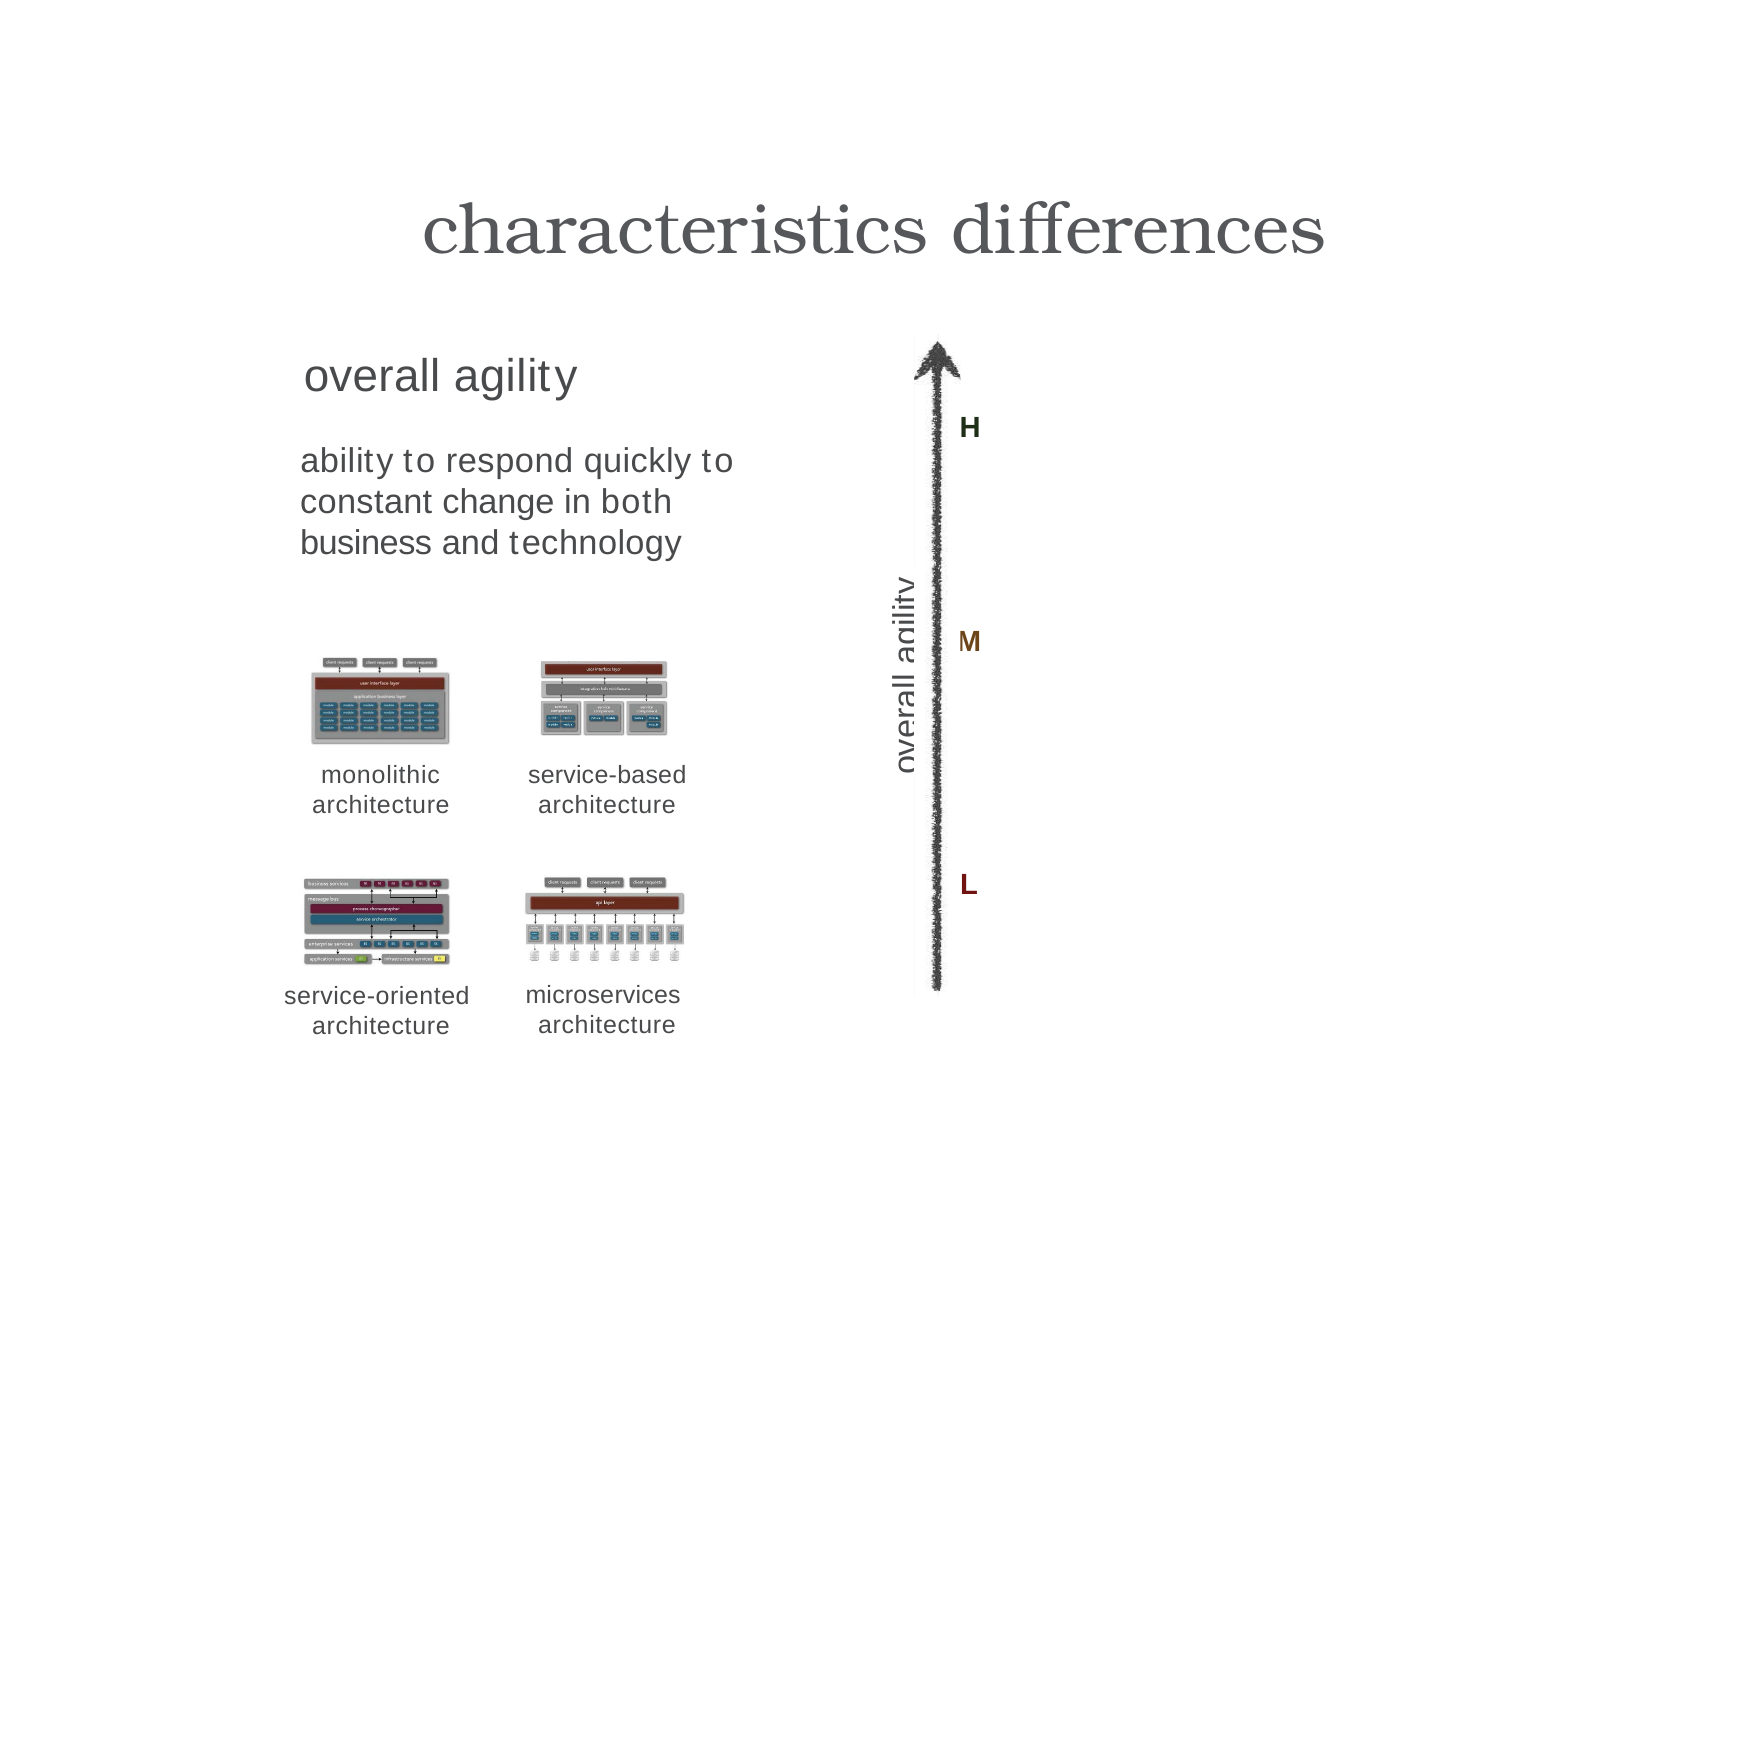

# characteristics differences

overall agility
ability to respond quickly to constant change in both business and technology
H
overall agility
M

monolithic architecture
service-based architecture
L

microservices architecture
service-oriented architecture